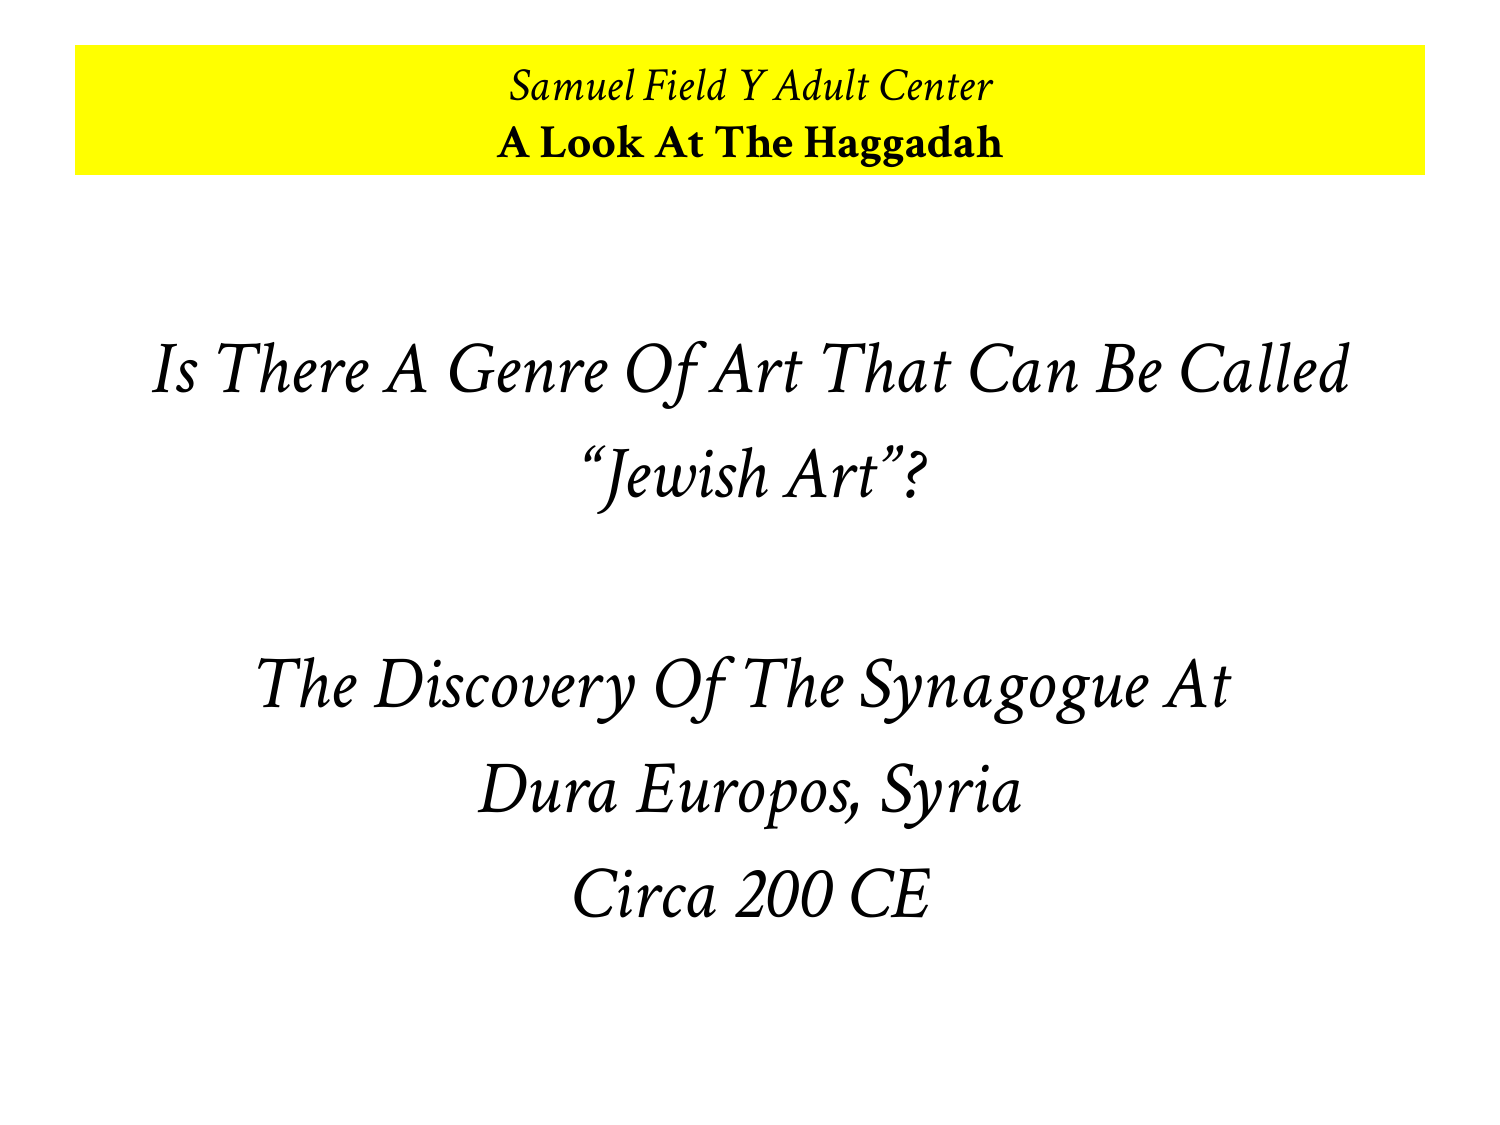

# Samuel Field Y Adult Center A Look At The Haggadah

Is There A Genre Of Art That Can Be Called
“Jewish Art”?

The Discovery Of The Synagogue At
Dura Europos, Syria
Circa 200 CE